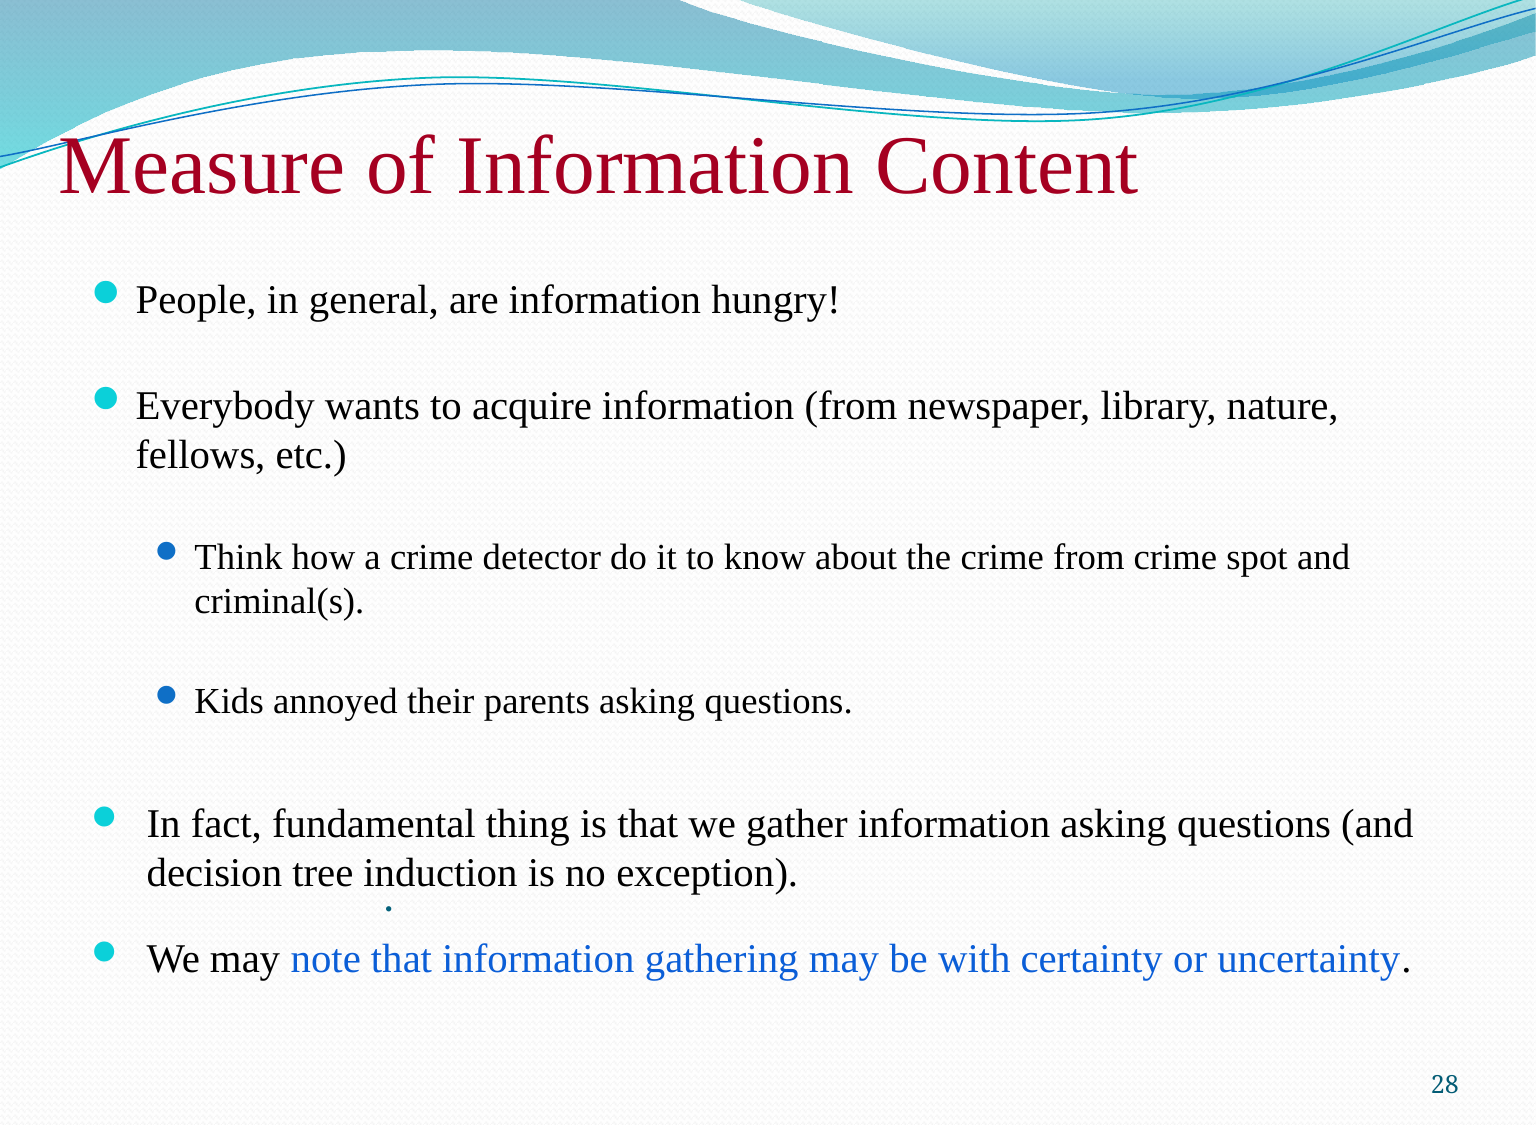

# Measure of Information Content
People, in general, are information hungry!

Everybody wants to acquire information (from newspaper, library, nature, fellows, etc.)

Think how a crime detector do it to know about the crime from crime spot and criminal(s).

Kids annoyed their parents asking questions.

In fact, fundamental thing is that we gather information asking questions (and decision tree induction is no exception).

We may note that information gathering may be with certainty or uncertainty.

28